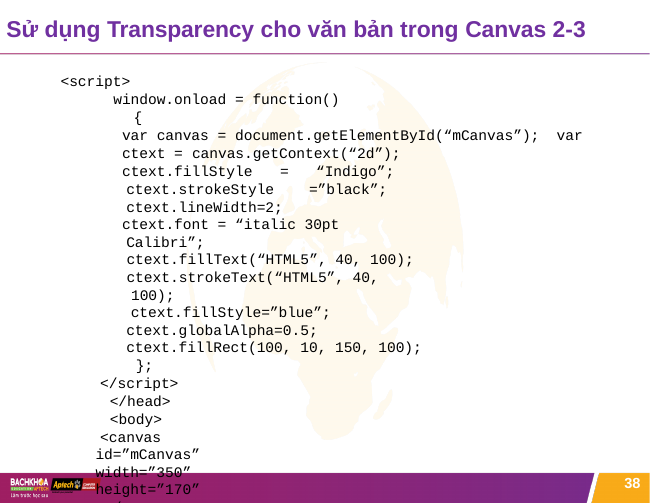

# Sử dụng Transparency cho văn bản trong Canvas 2-3
<script>
window.onload = function()
{
var canvas = document.getElementById(“mCanvas”);  var ctext = canvas.getContext(“2d”);
ctext.fillStyle = “Indigo”;  ctext.strokeStyle =”black”;  ctext.lineWidth=2;
ctext.font = “italic 30pt Calibri”;
ctext.fillText(“HTML5”, 40, 100);
ctext.strokeText(“HTML5”, 40, 100);
ctext.fillStyle=”blue”;  ctext.globalAlpha=0.5;  ctext.fillRect(100, 10, 150, 100);
};
</script>
</head>
<body>
<canvas id=”mCanvas” width=”350” height=”170”></canvas>
</body>
</html>
38